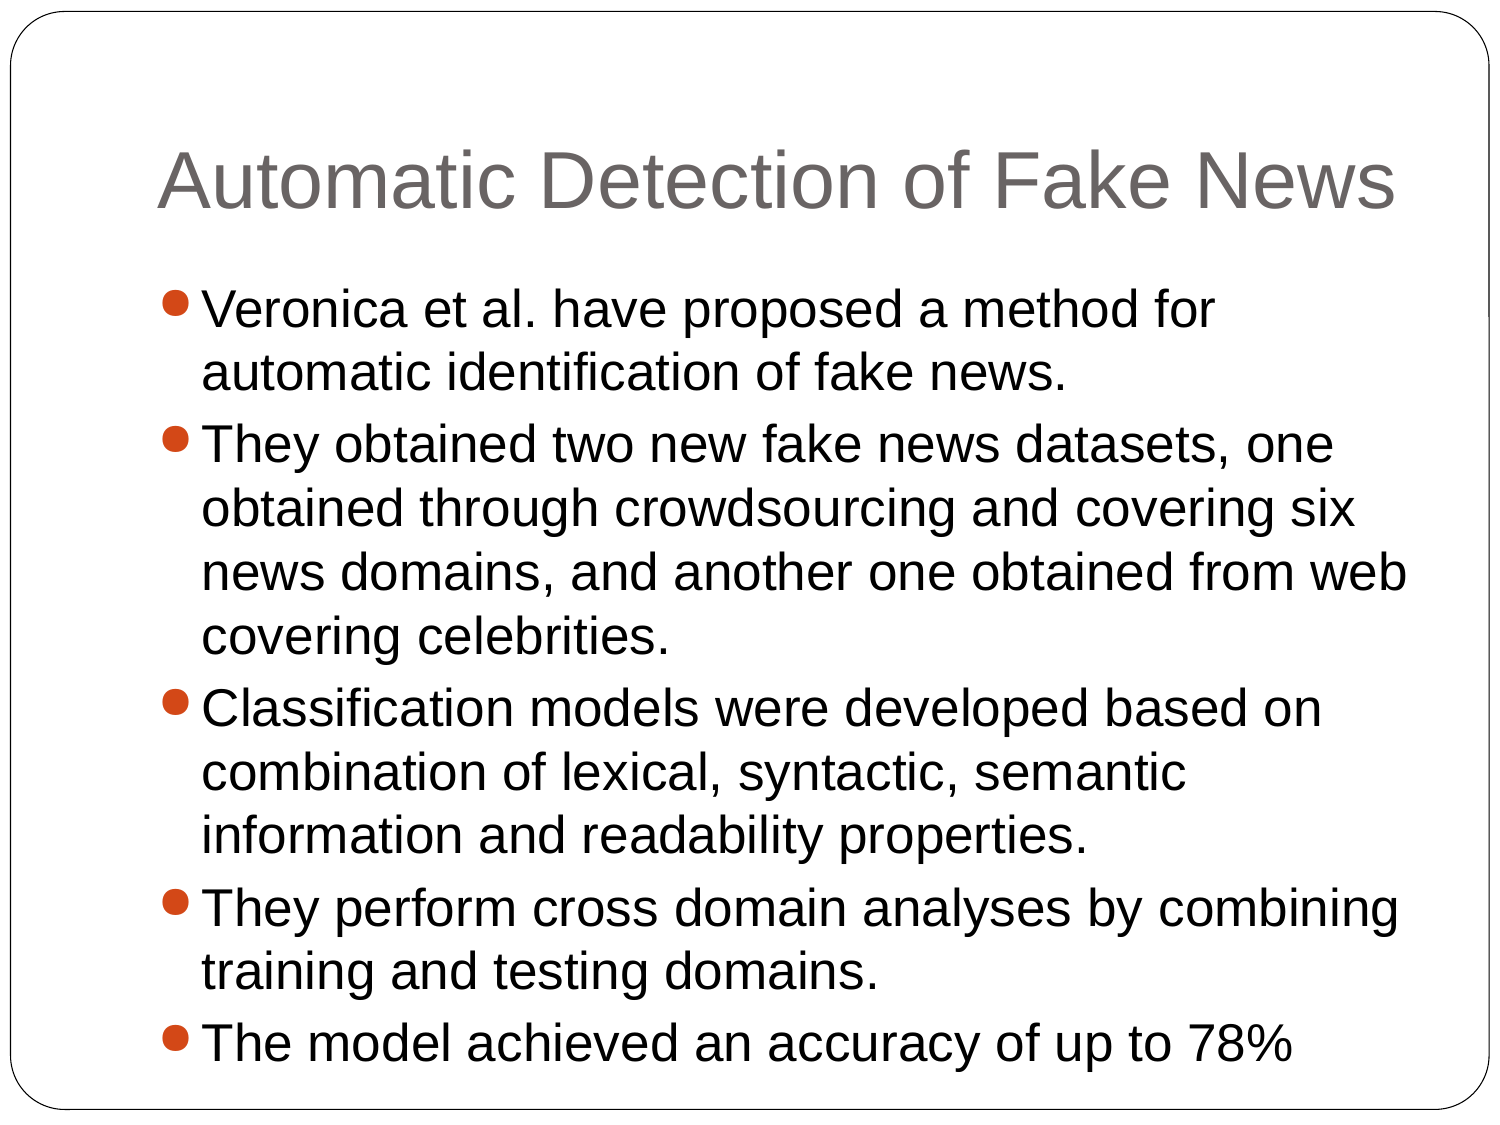

# Automatic Detection of Fake News
Veronica et al. have proposed a method for automatic identification of fake news.
They obtained two new fake news datasets, one obtained through crowdsourcing and covering six news domains, and another one obtained from web covering celebrities.
Classification models were developed based on combination of lexical, syntactic, semantic information and readability properties.
They perform cross domain analyses by combining training and testing domains.
The model achieved an accuracy of up to 78%